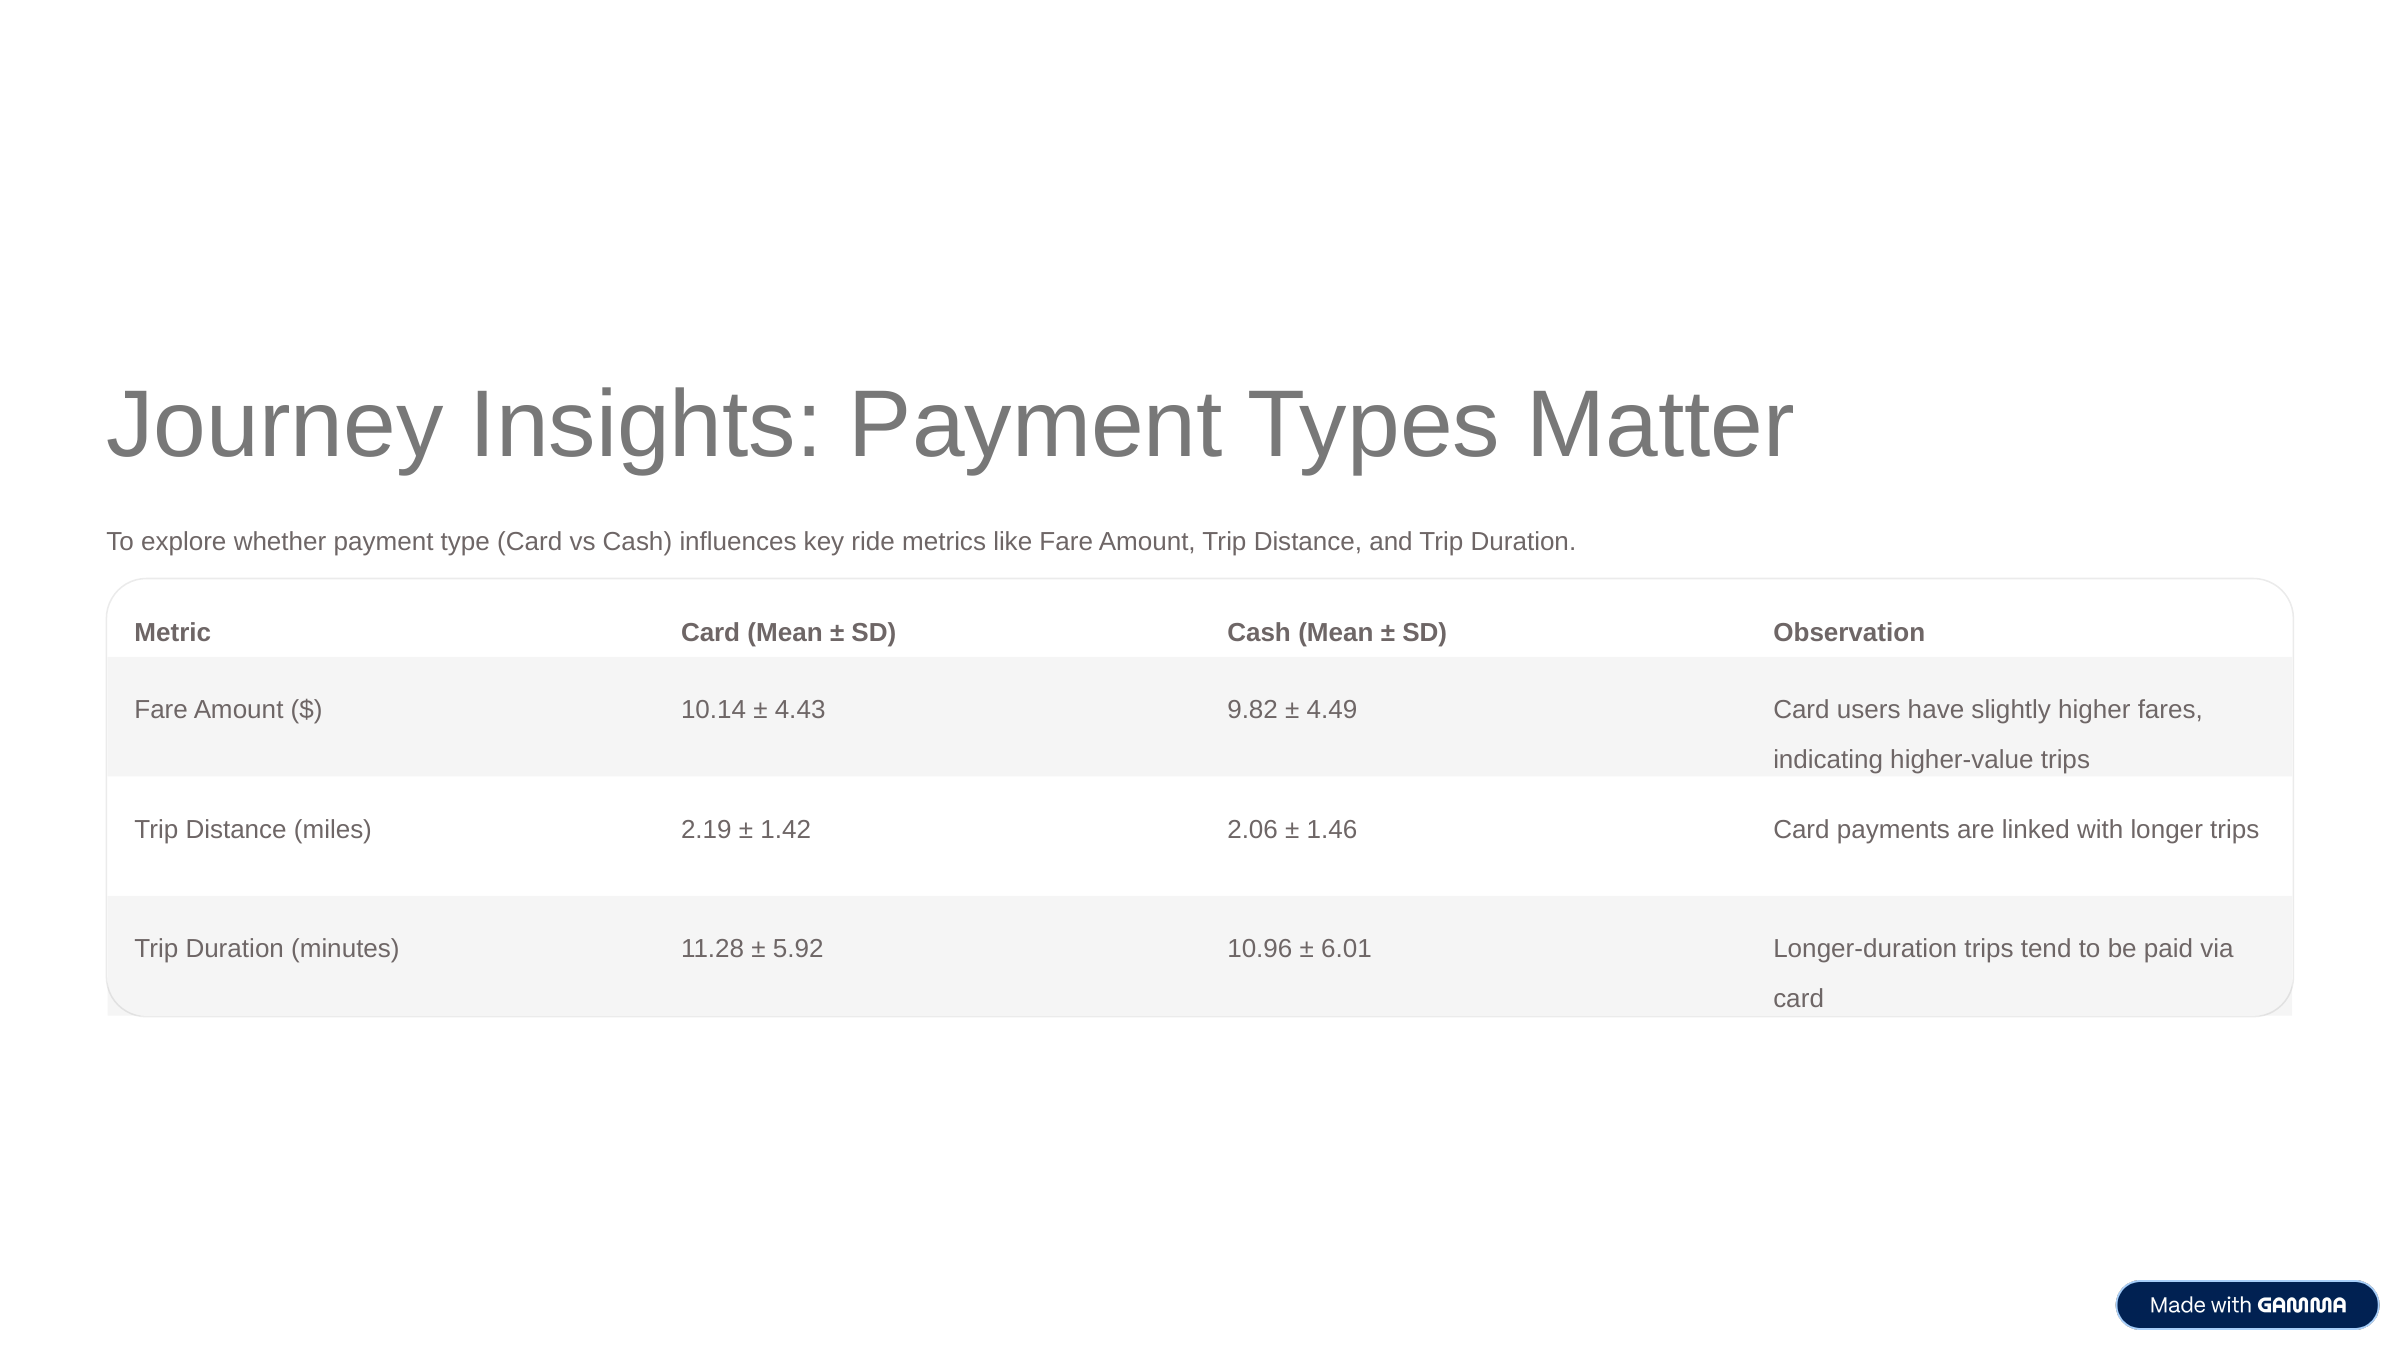

Journey Insights: Payment Types Matter
To explore whether payment type (Card vs Cash) influences key ride metrics like Fare Amount, Trip Distance, and Trip Duration.

Metric
Card (Mean ± SD)
Cash (Mean ± SD)
Observation

Fare Amount ($)
10.14 ± 4.43
9.82 ± 4.49
Card users have slightly higher fares, indicating higher-value trips

Trip Distance (miles)
2.19 ± 1.42
2.06 ± 1.46
Card payments are linked with longer trips

Trip Duration (minutes)
11.28 ± 5.92
10.96 ± 6.01
Longer-duration trips tend to be paid via card